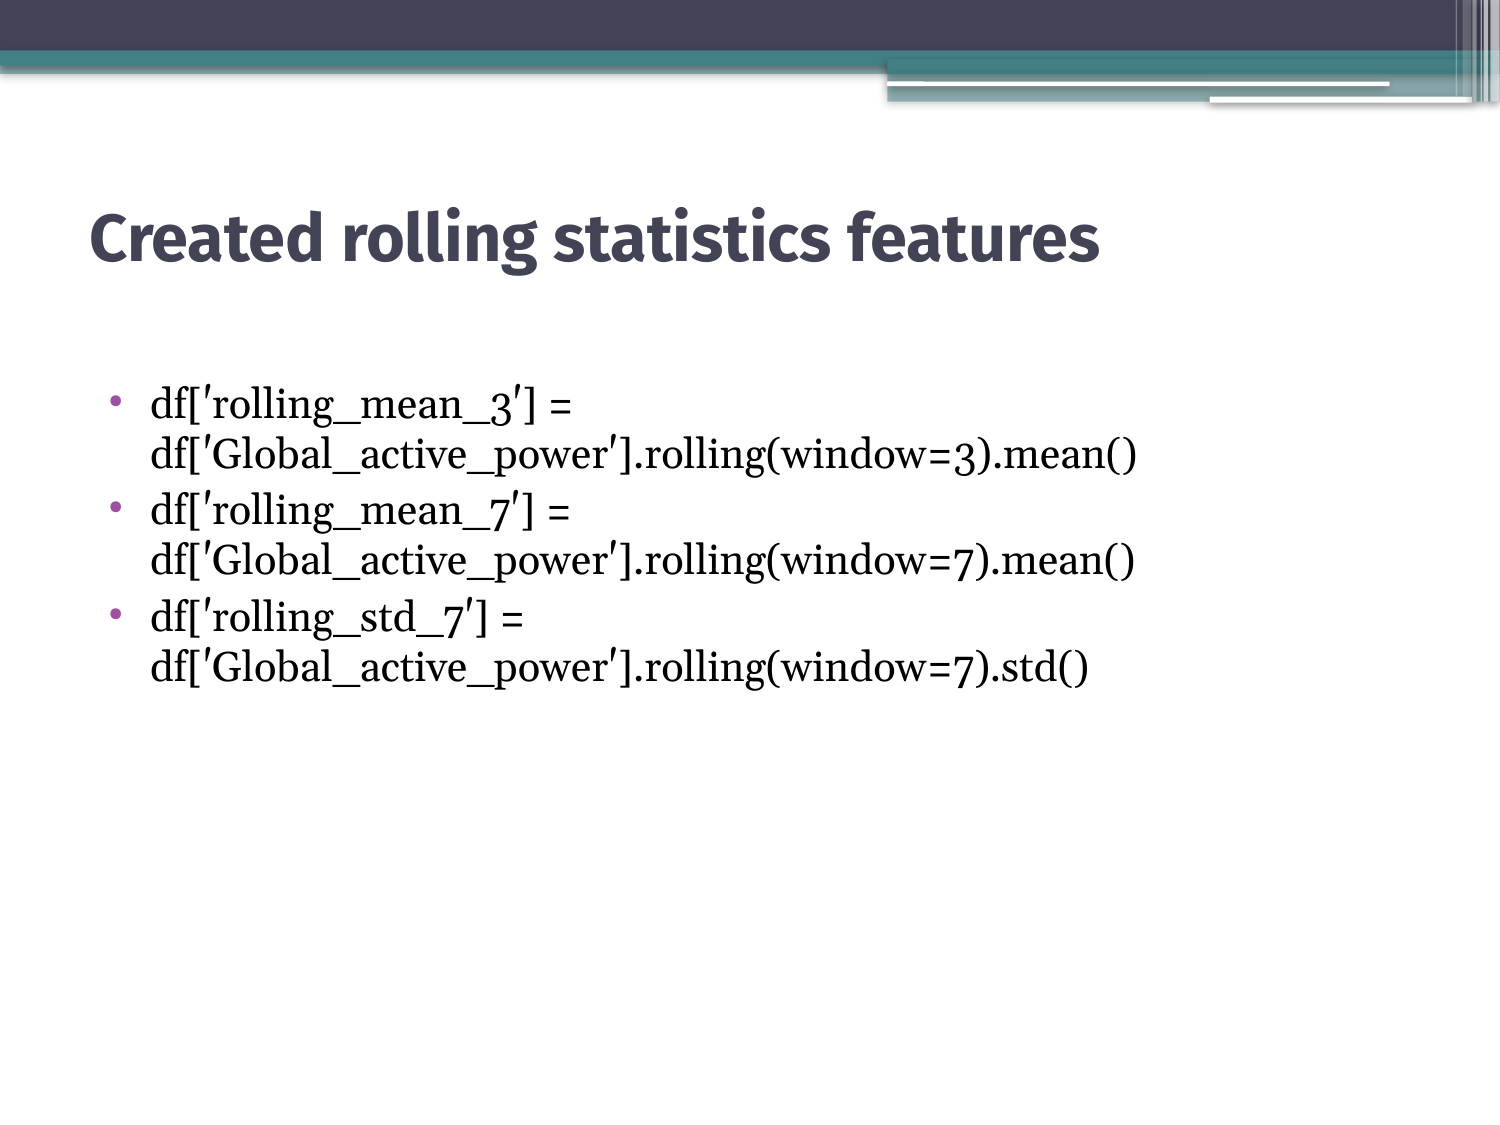

# Created rolling statistics features
df['rolling_mean_3'] = df['Global_active_power'].rolling(window=3).mean()
df['rolling_mean_7'] = df['Global_active_power'].rolling(window=7).mean()
df['rolling_std_7'] = df['Global_active_power'].rolling(window=7).std()